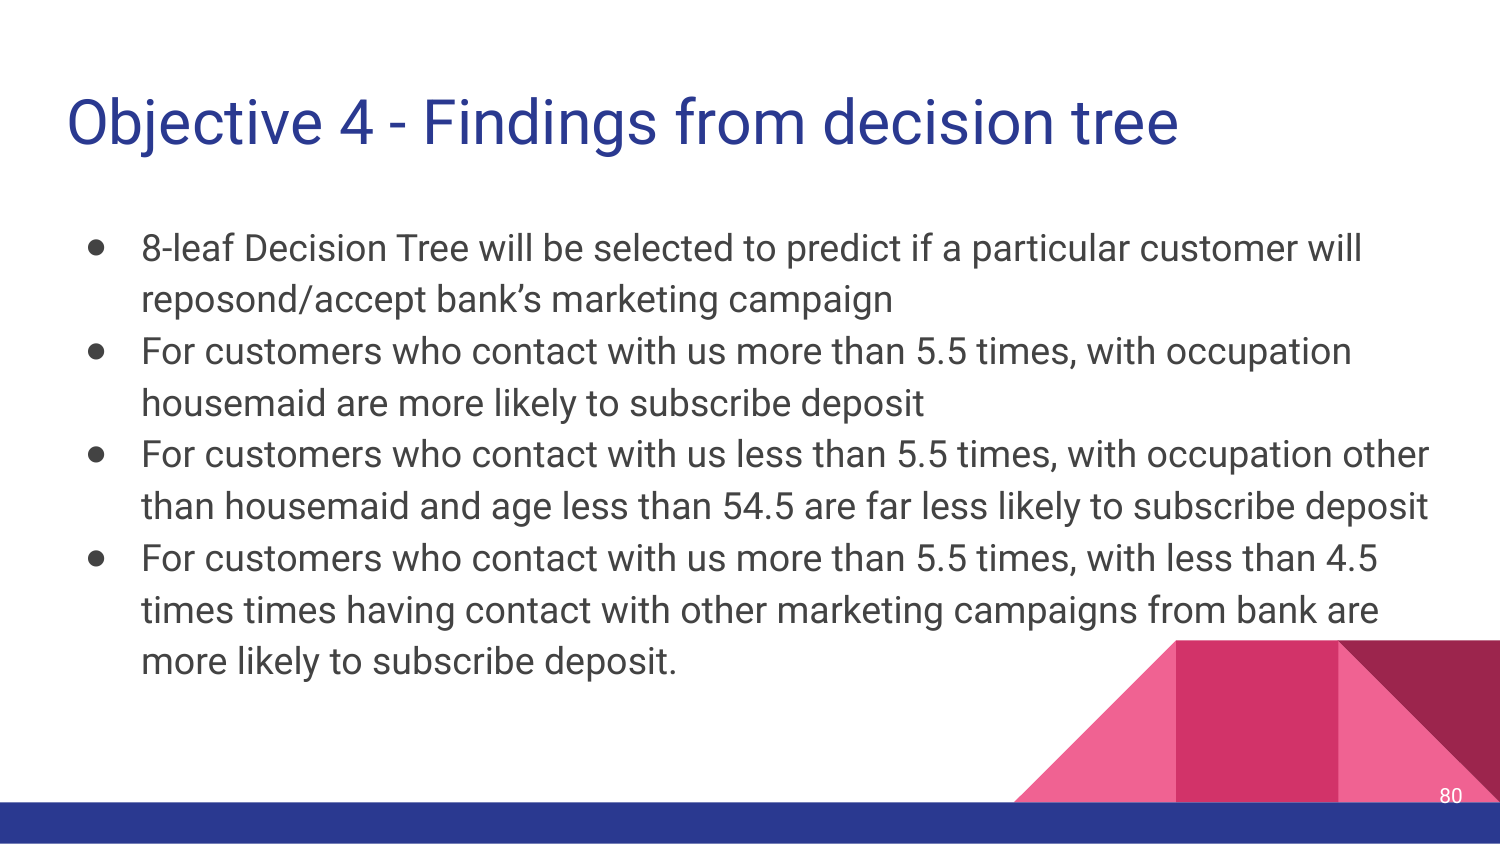

# Objective 4 - Findings from decision tree
8-leaf Decision Tree will be selected to predict if a particular customer will reposond/accept bank’s marketing campaign
For customers who contact with us more than 5.5 times, with occupation housemaid are more likely to subscribe deposit
For customers who contact with us less than 5.5 times, with occupation other than housemaid and age less than 54.5 are far less likely to subscribe deposit
For customers who contact with us more than 5.5 times, with less than 4.5 times times having contact with other marketing campaigns from bank are more likely to subscribe deposit.
80